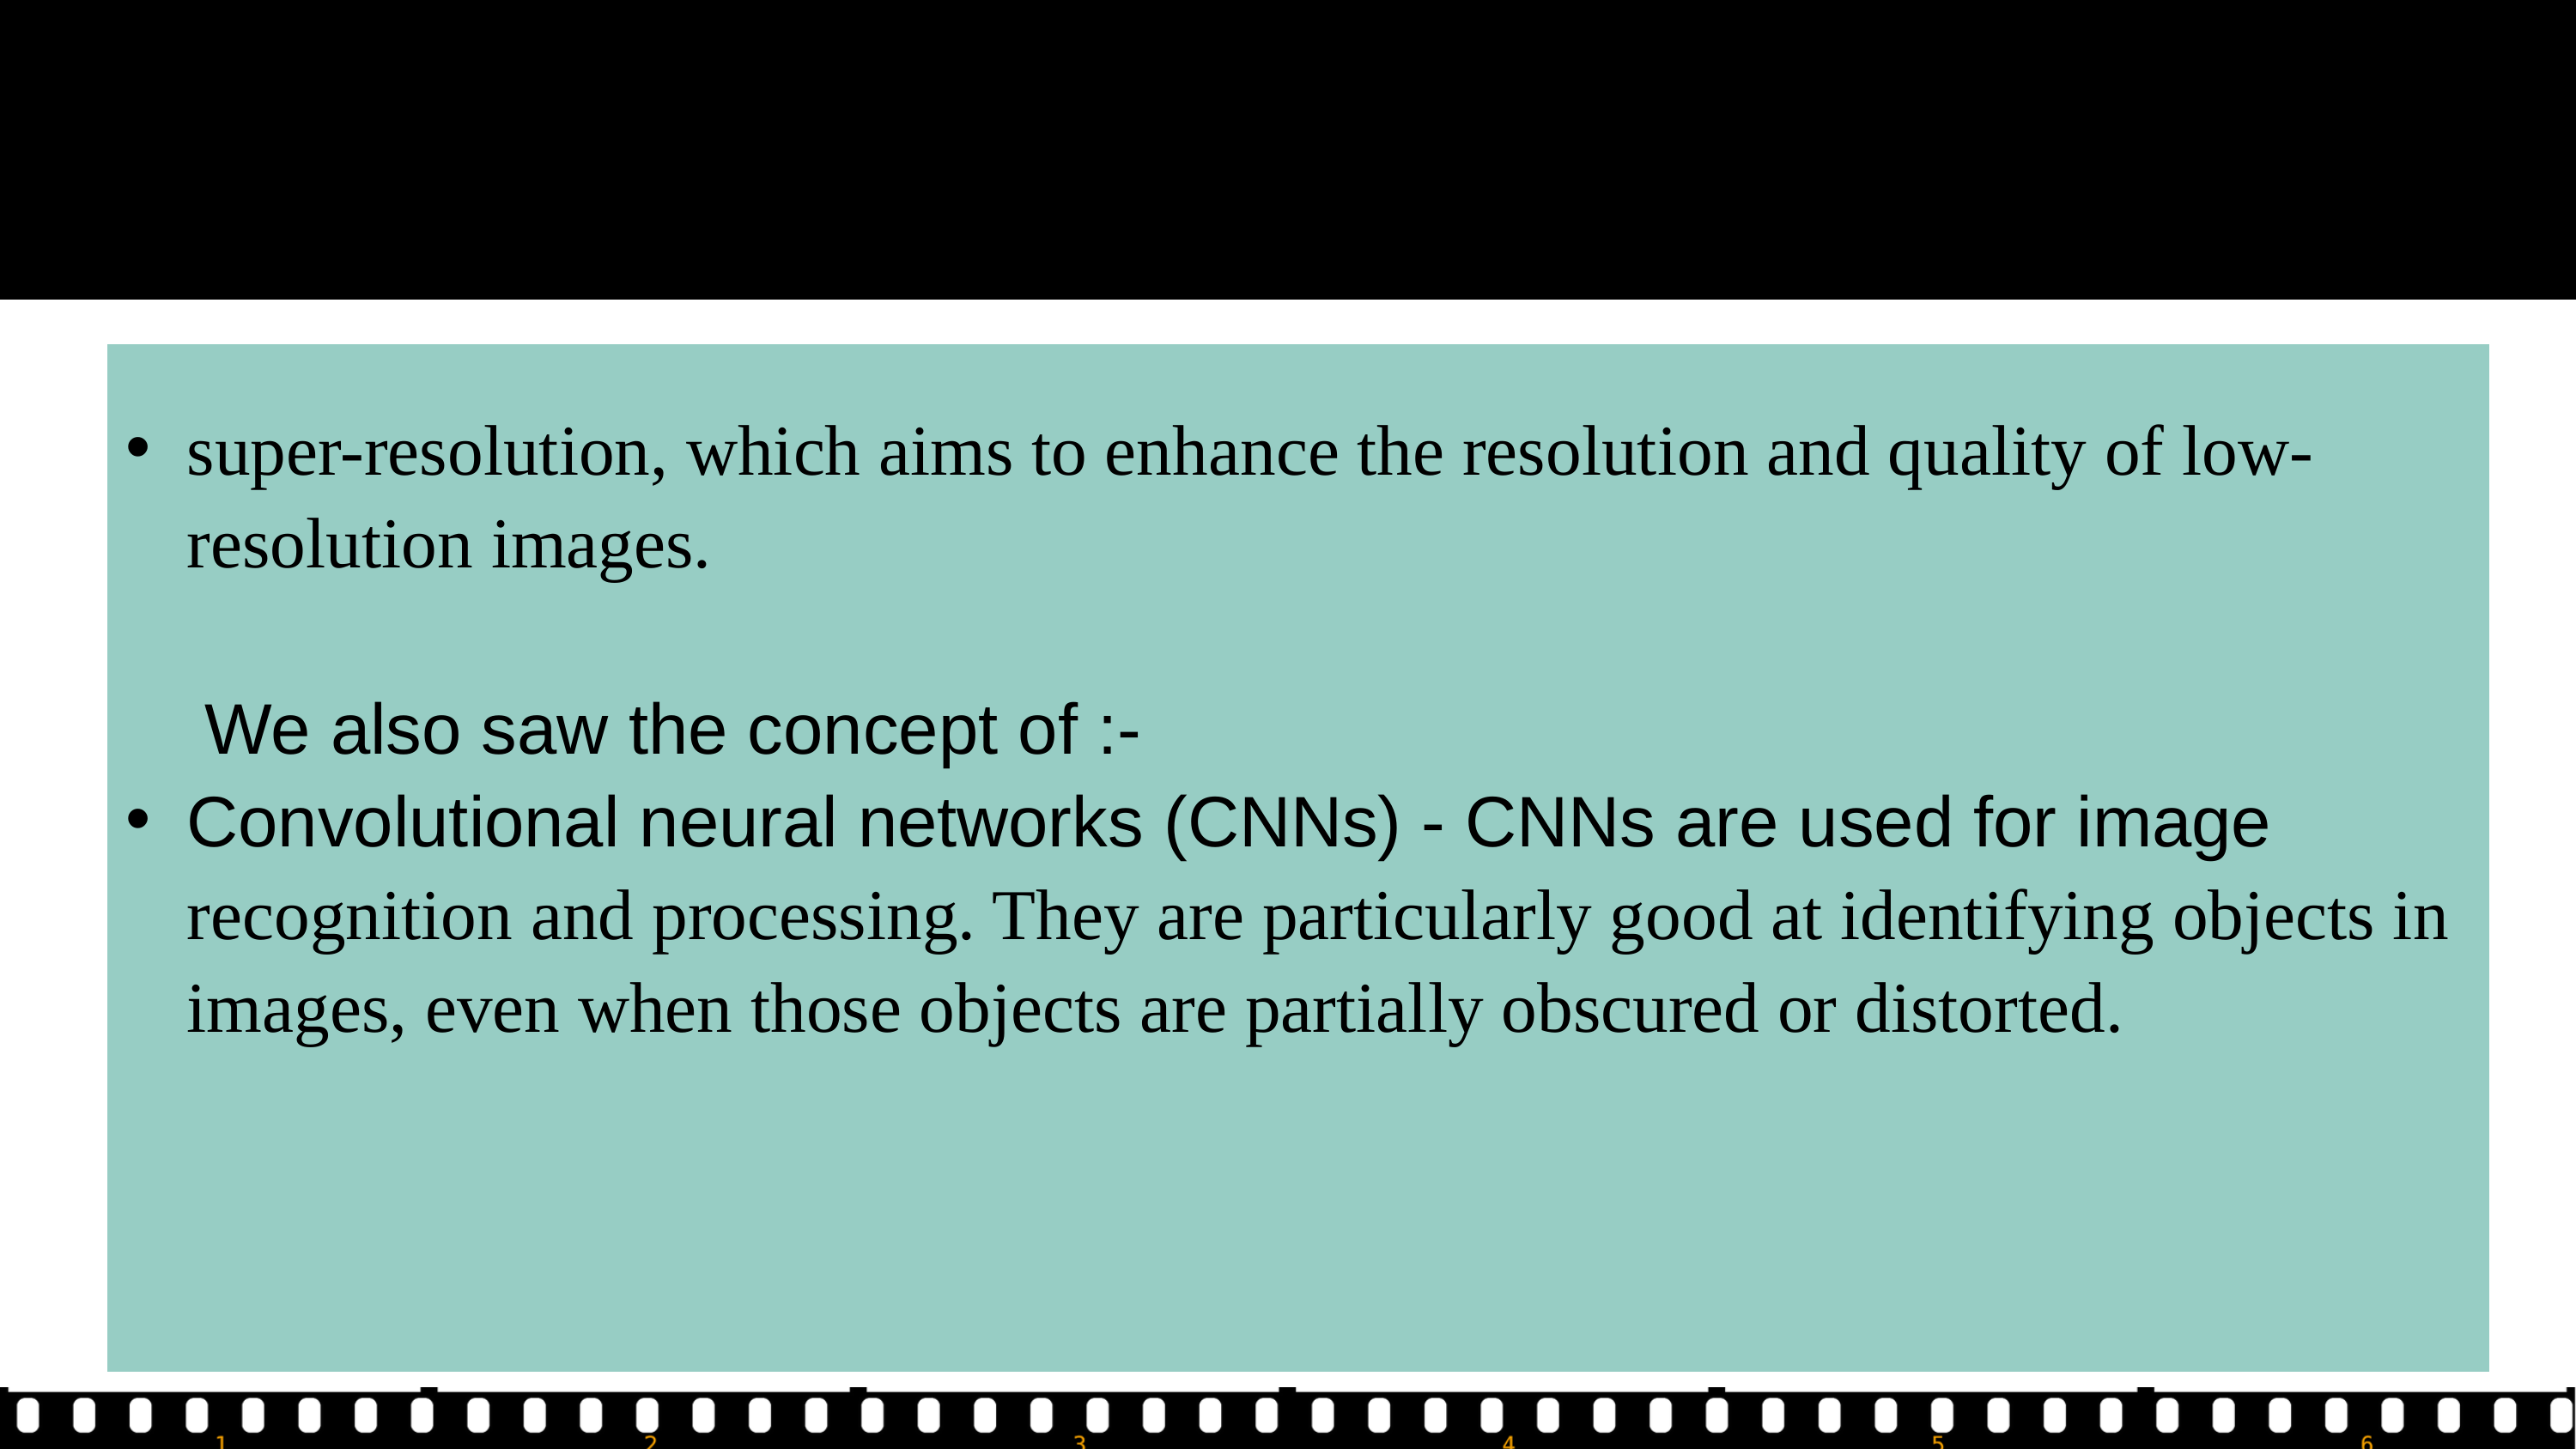

super-resolution, which aims to enhance the resolution and quality of low-resolution images.

       We also saw the concept of :-
Convolutional neural networks (CNNs) - CNNs are used for image recognition and processing. They are particularly good at identifying objects in images, even when those objects are partially obscured or distorted.